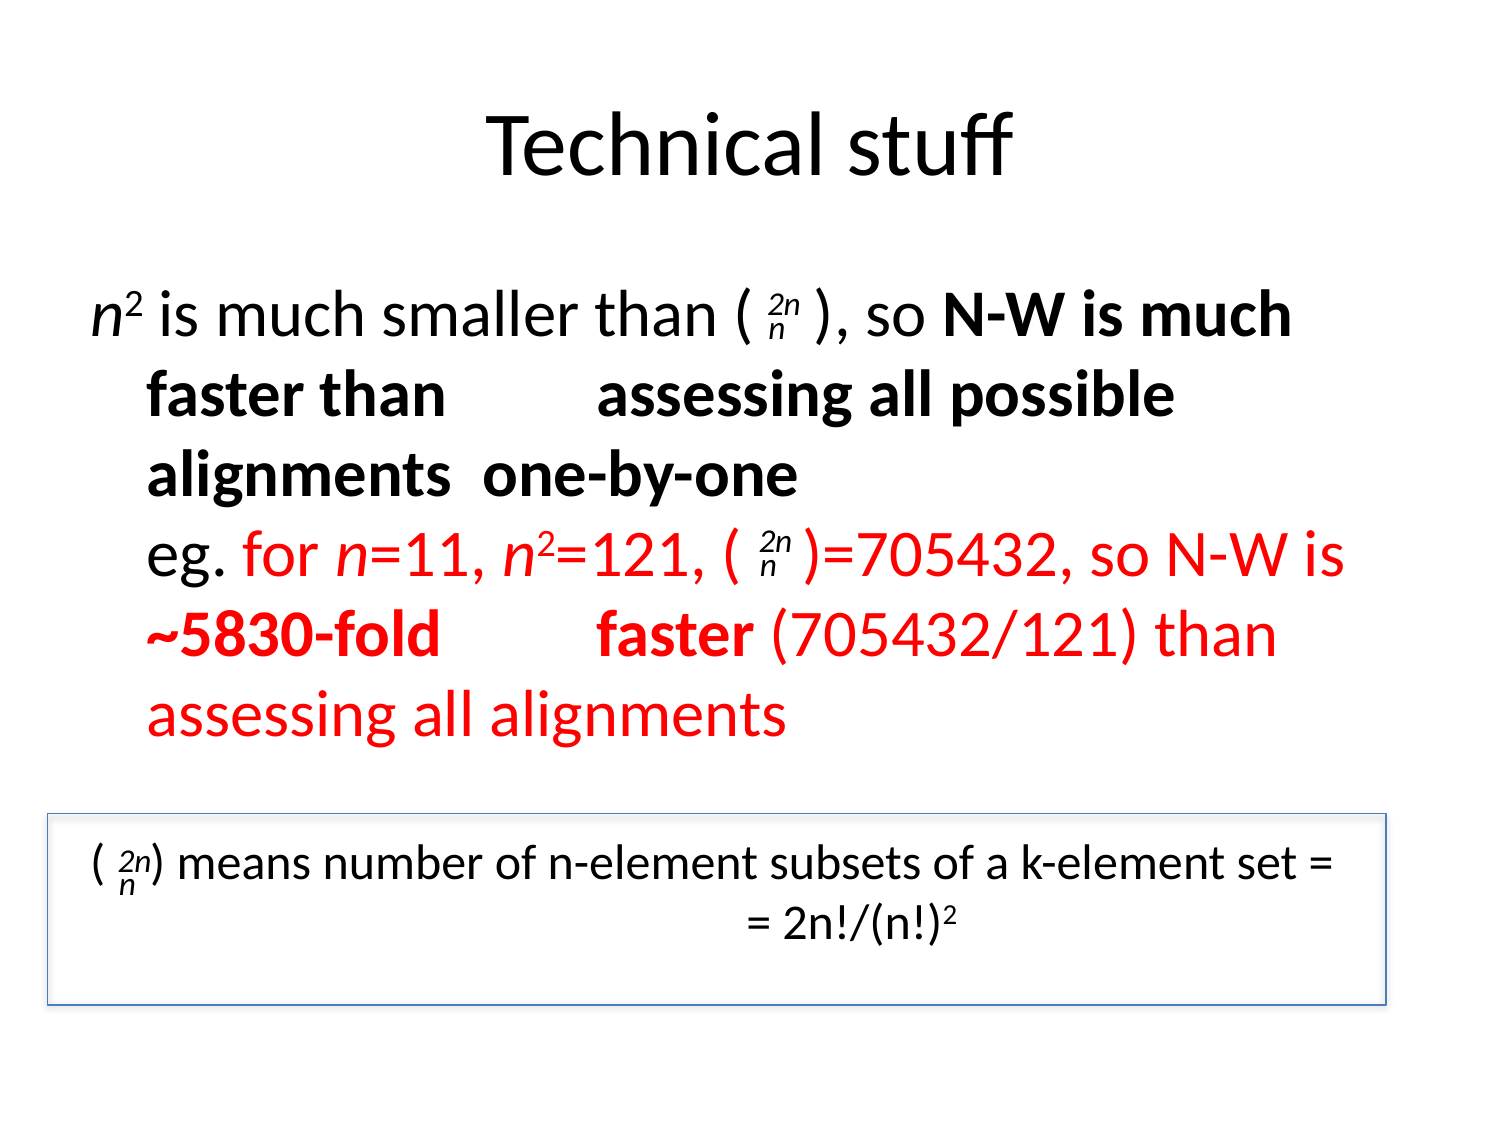

# Technical stuff
n2 is much smaller than (    ), so N-W is much faster than 	assessing all possible alignments  one-by-one
	eg. for n=11, n2=121, (    )=705432, so N-W is ~5830-fold 	faster (705432/121) than assessing all alignments

(    ) means number of n-element subsets of a k-element set =
					= 2n!/(n!)2

2n
n
2n
n

2n
n